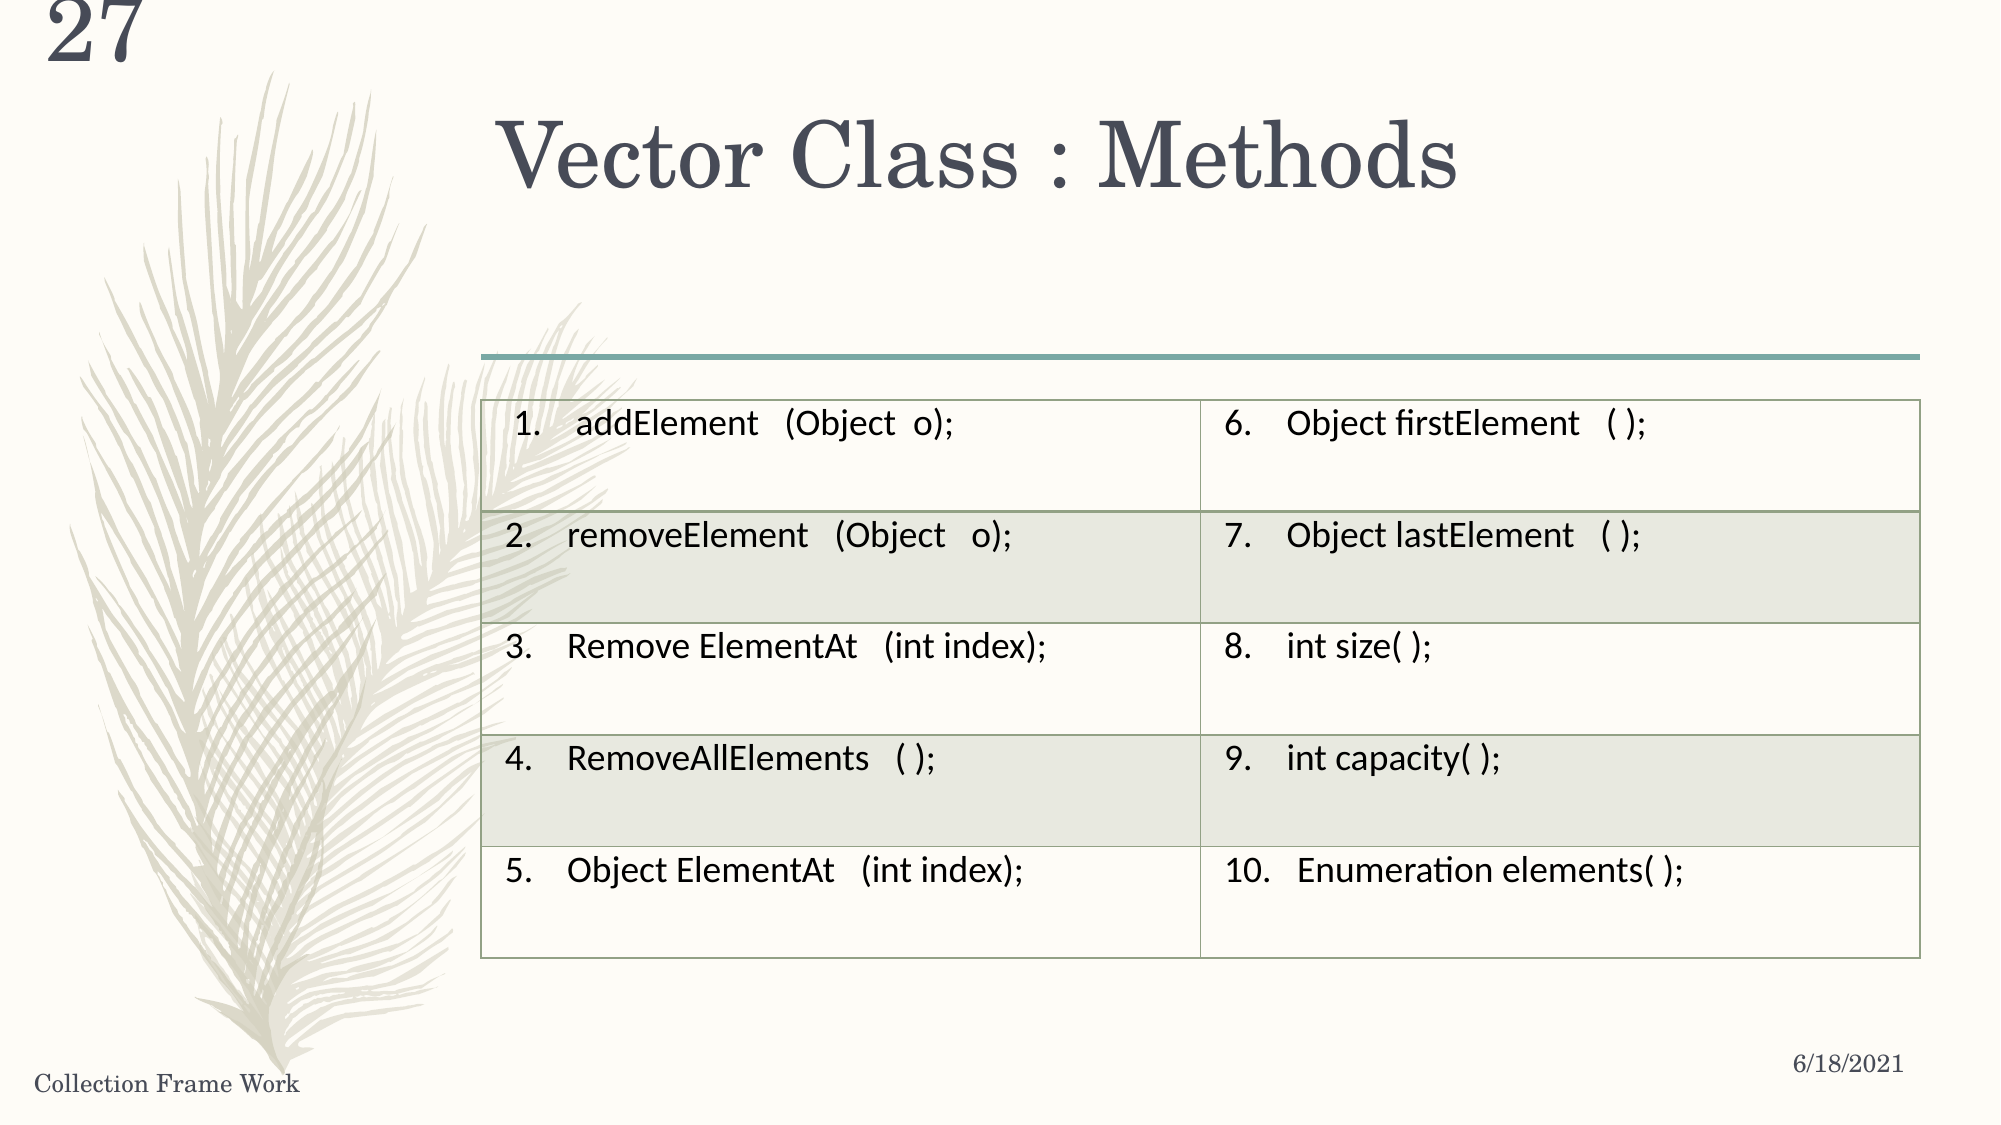

27
# Vector Class : Methods
| 1. addElement (Object o); | 6. Object firstElement ( ); |
| --- | --- |
| 2. removeElement (Object o); | 7. Object lastElement ( ); |
| 3. Remove ElementAt (int index); | 8. int size( ); |
| 4. RemoveAllElements ( ); | 9. int capacity( ); |
| 5. Object ElementAt (int index); | 10. Enumeration elements( ); |
6/18/2021
Collection Frame Work